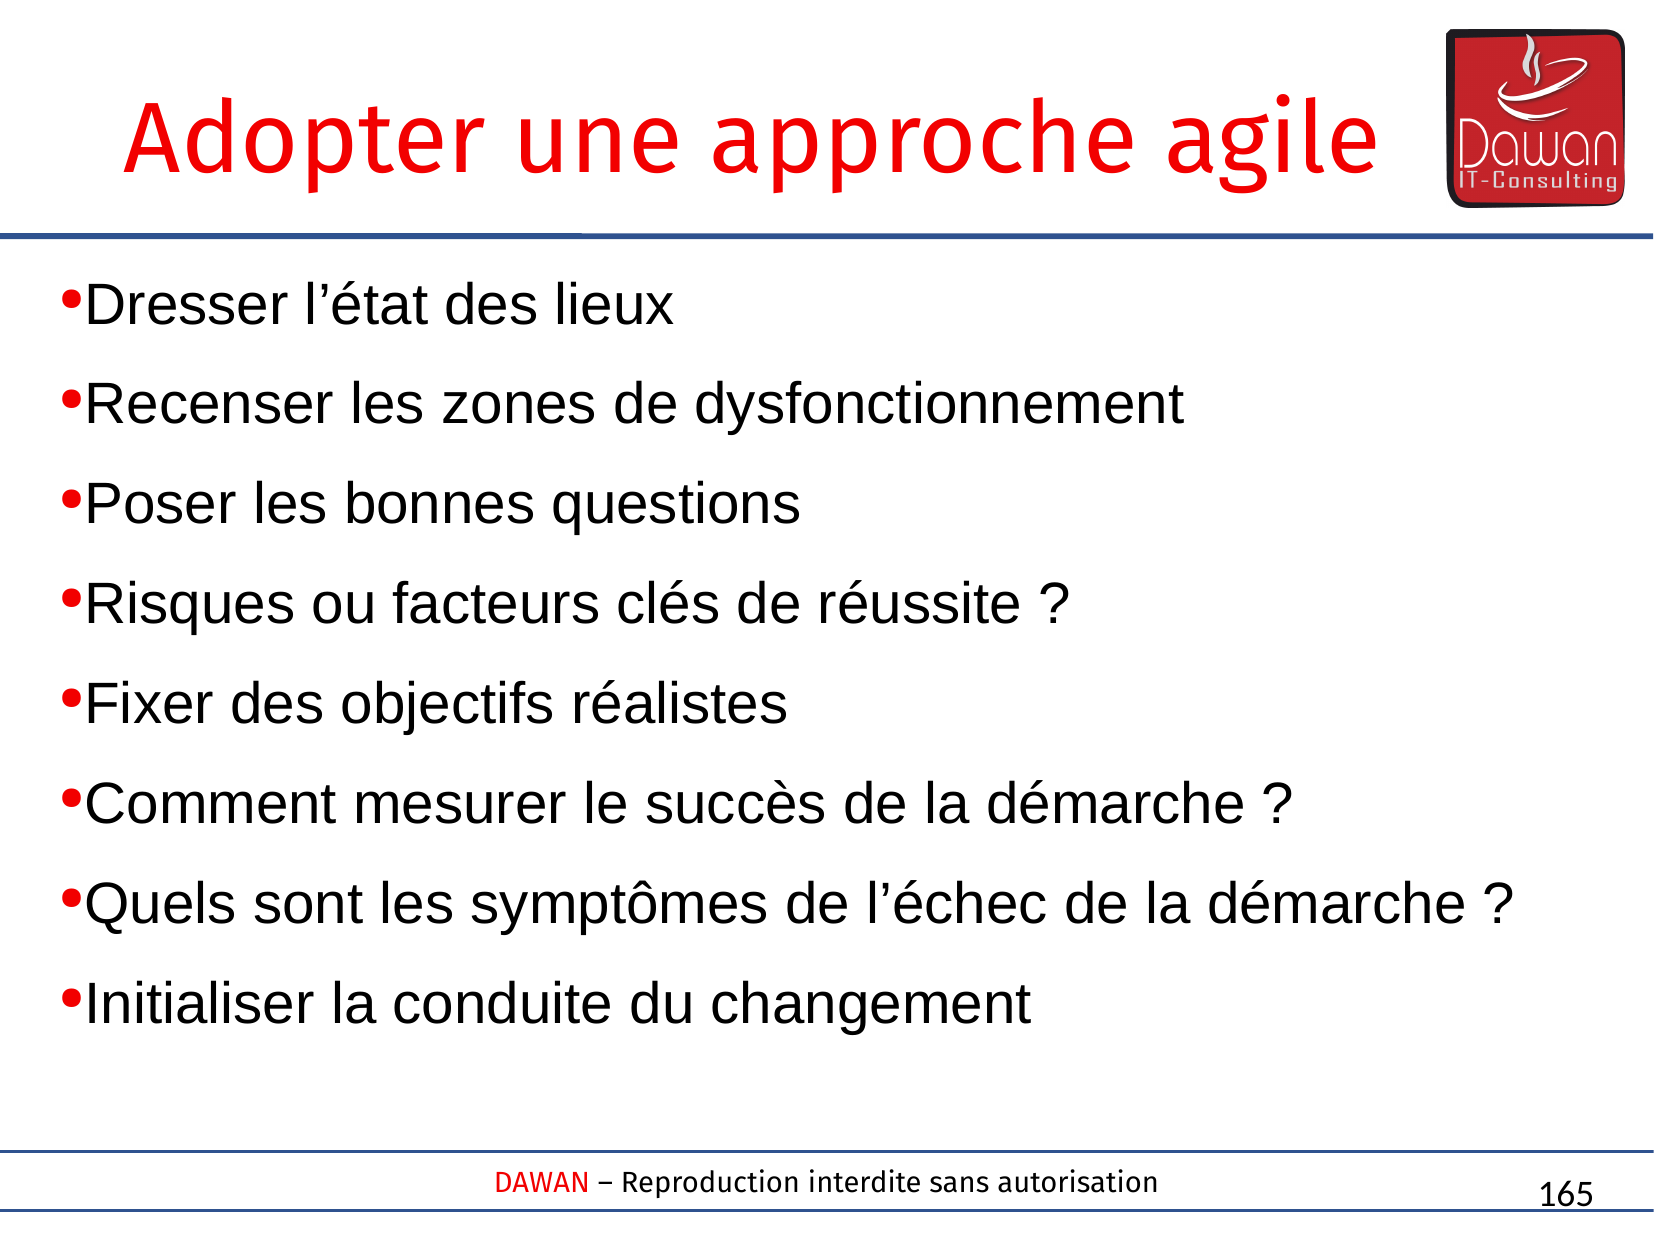

Adopter une approche agile
Dresser l’état des lieux
Recenser les zones de dysfonctionnement
Poser les bonnes questions
Risques ou facteurs clés de réussite ?
Fixer des objectifs réalistes
Comment mesurer le succès de la démarche ?
Quels sont les symptômes de l’échec de la démarche ?
Initialiser la conduite du changement

165